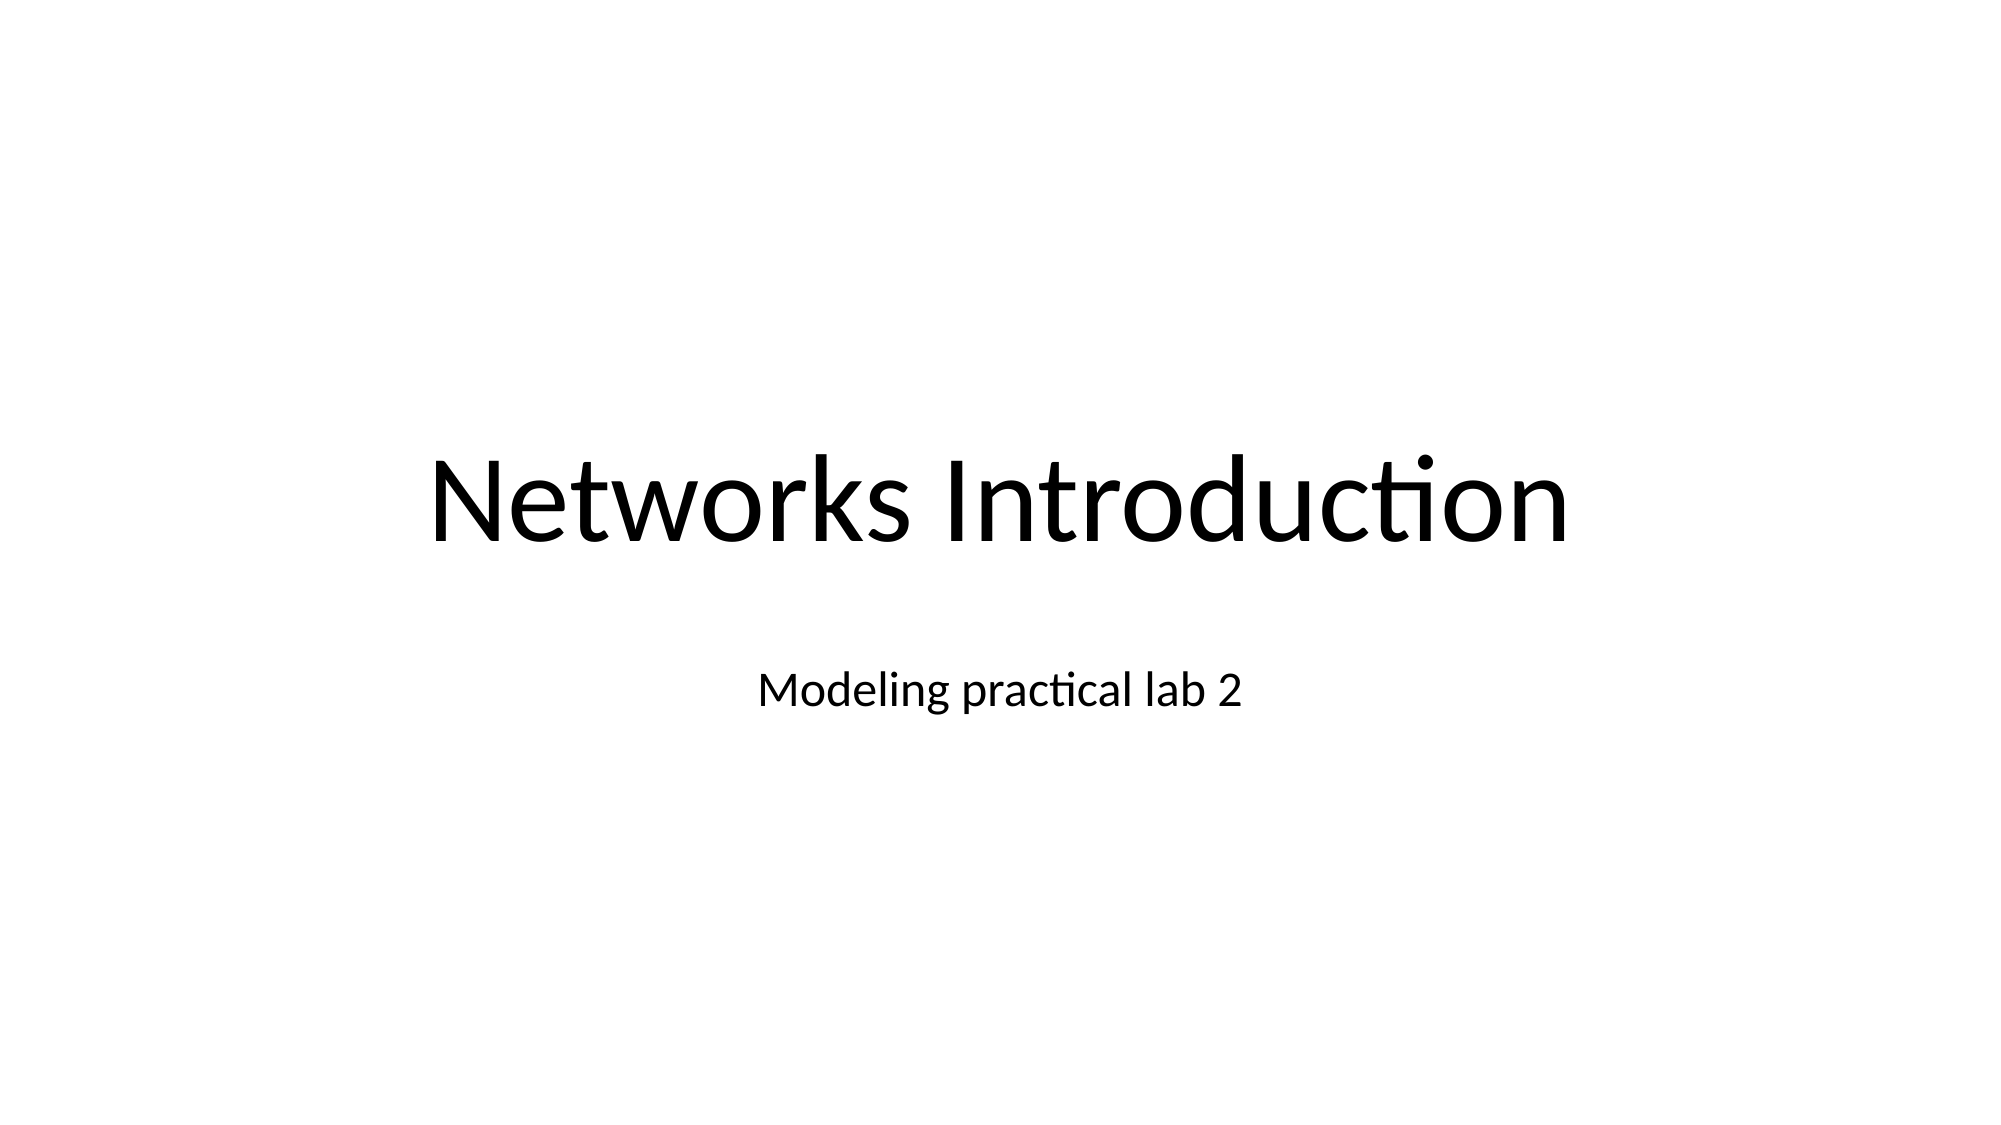

# Networks Introduction
Modeling practical lab 2